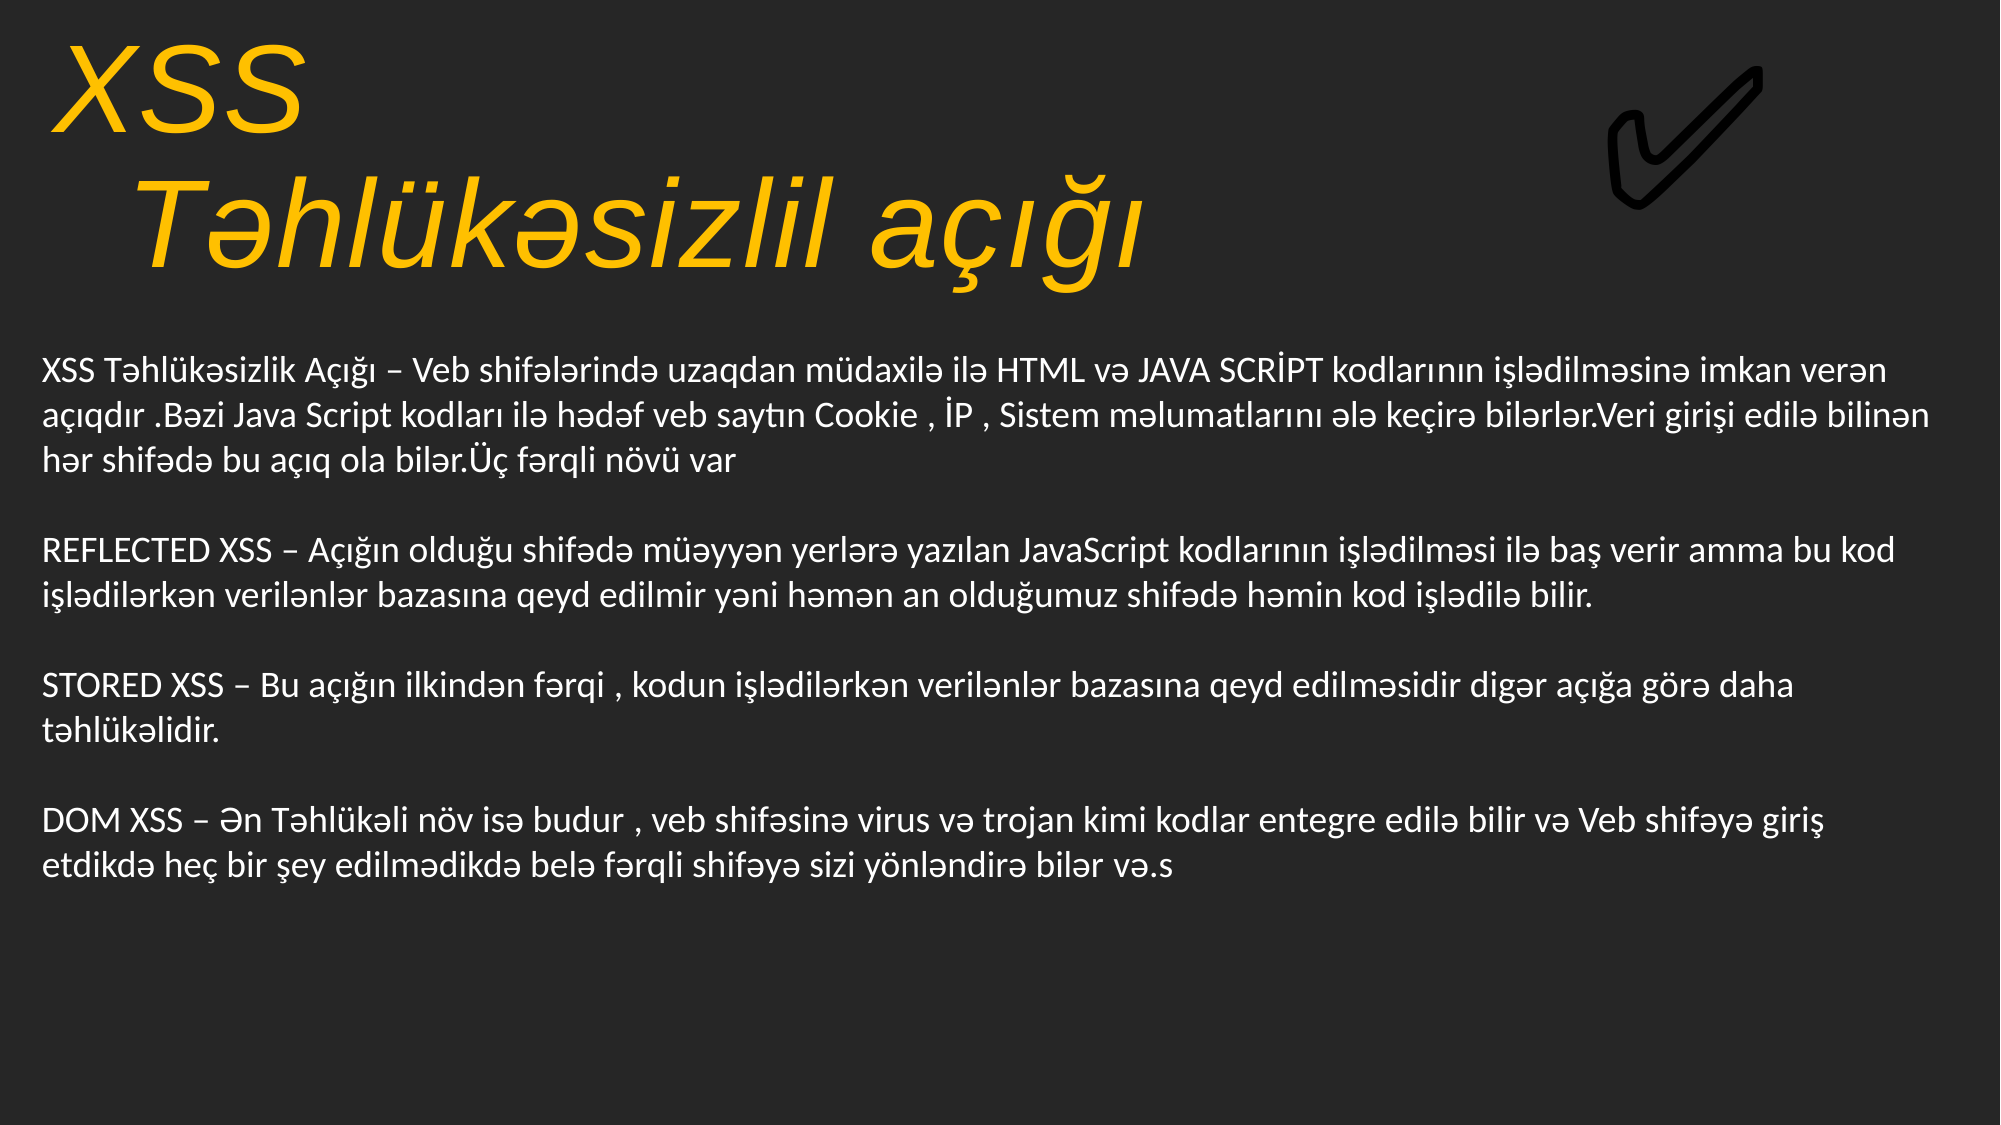

✅
# XSS Təhlükəsizlil açığı
XSS Təhlükəsizlik Açığı – Veb shifələrində uzaqdan müdaxilə ilə HTML və JAVA SCRİPT kodlarının işlədilməsinə imkan verən açıqdır .Bəzi Java Script kodları ilə hədəf veb saytın Cookie , İP , Sistem məlumatlarını ələ keçirə bilərlər.Veri girişi edilə bilinən hər shifədə bu açıq ola bilər.Üç fərqli növü var
REFLECTED XSS – Açığın olduğu shifədə müəyyən yerlərə yazılan JavaScript kodlarının işlədilməsi ilə baş verir amma bu kod işlədilərkən verilənlər bazasına qeyd edilmir yəni həmən an olduğumuz shifədə həmin kod işlədilə bilir.
STORED XSS – Bu açığın ilkindən fərqi , kodun işlədilərkən verilənlər bazasına qeyd edilməsidir digər açığa görə daha təhlükəlidir.
DOM XSS – Ən Təhlükəli növ isə budur , veb shifəsinə virus və trojan kimi kodlar entegre edilə bilir və Veb shifəyə giriş etdikdə heç bir şey edilmədikdə belə fərqli shifəyə sizi yönləndirə bilər və.s